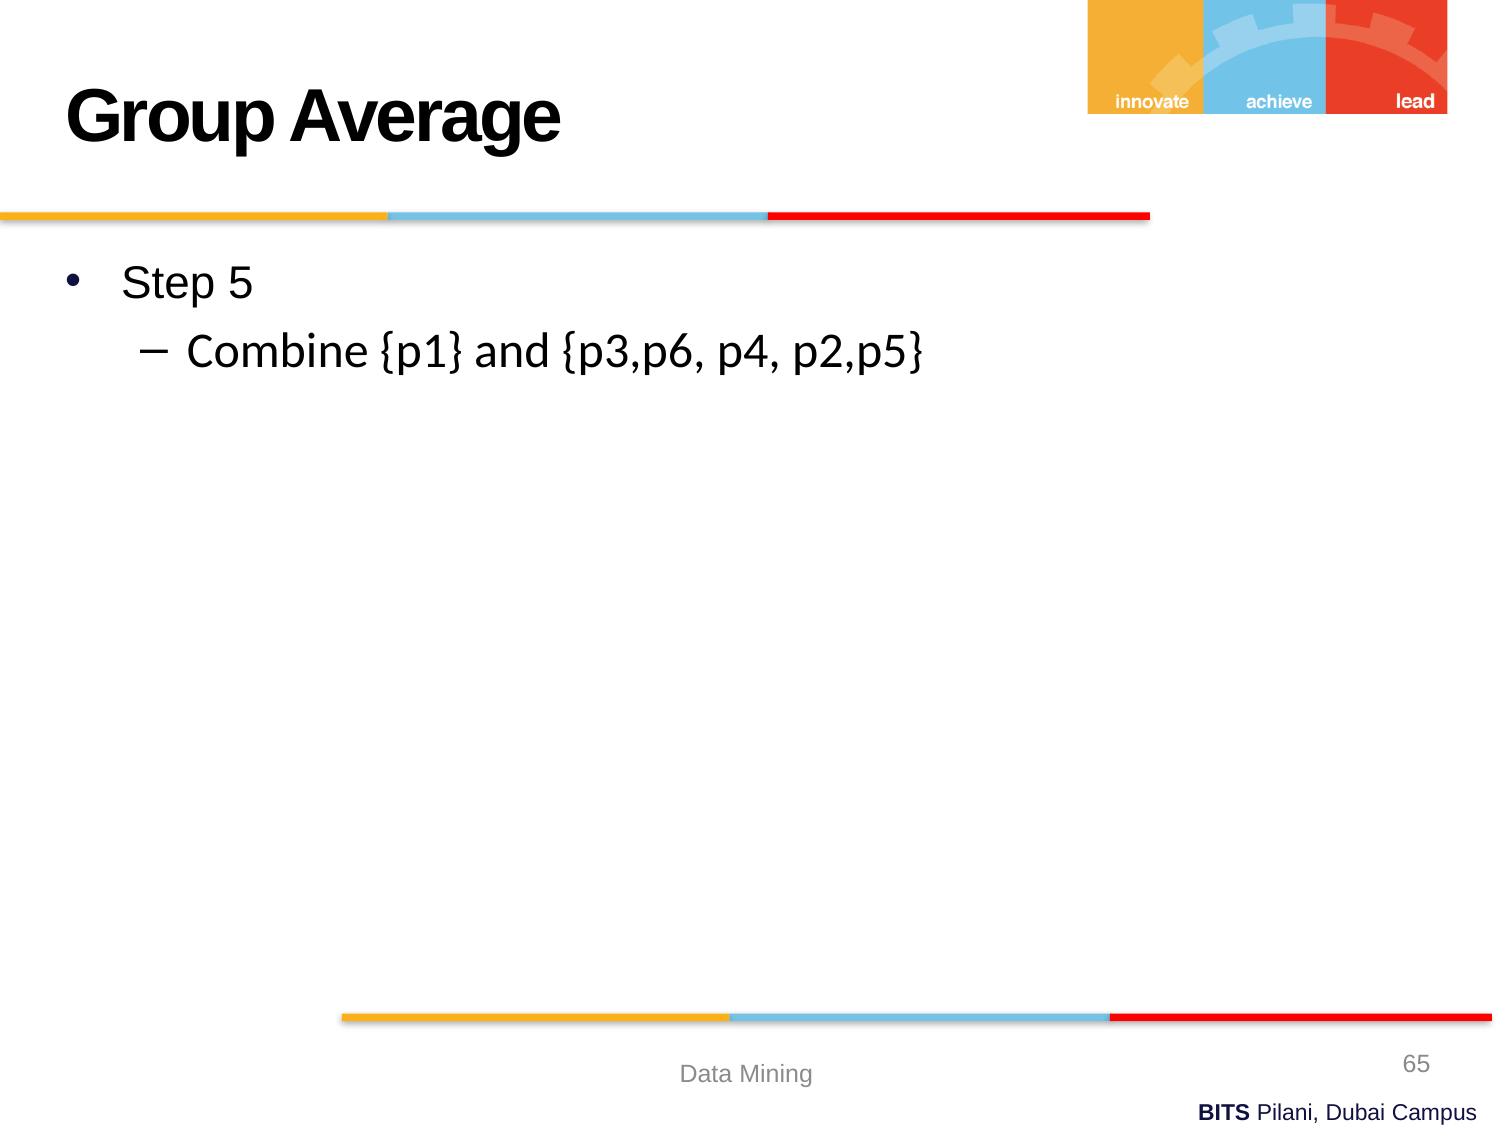

Group Average
Step 5
Combine {p1} and {p3,p6, p4, p2,p5}

65
Data Mining